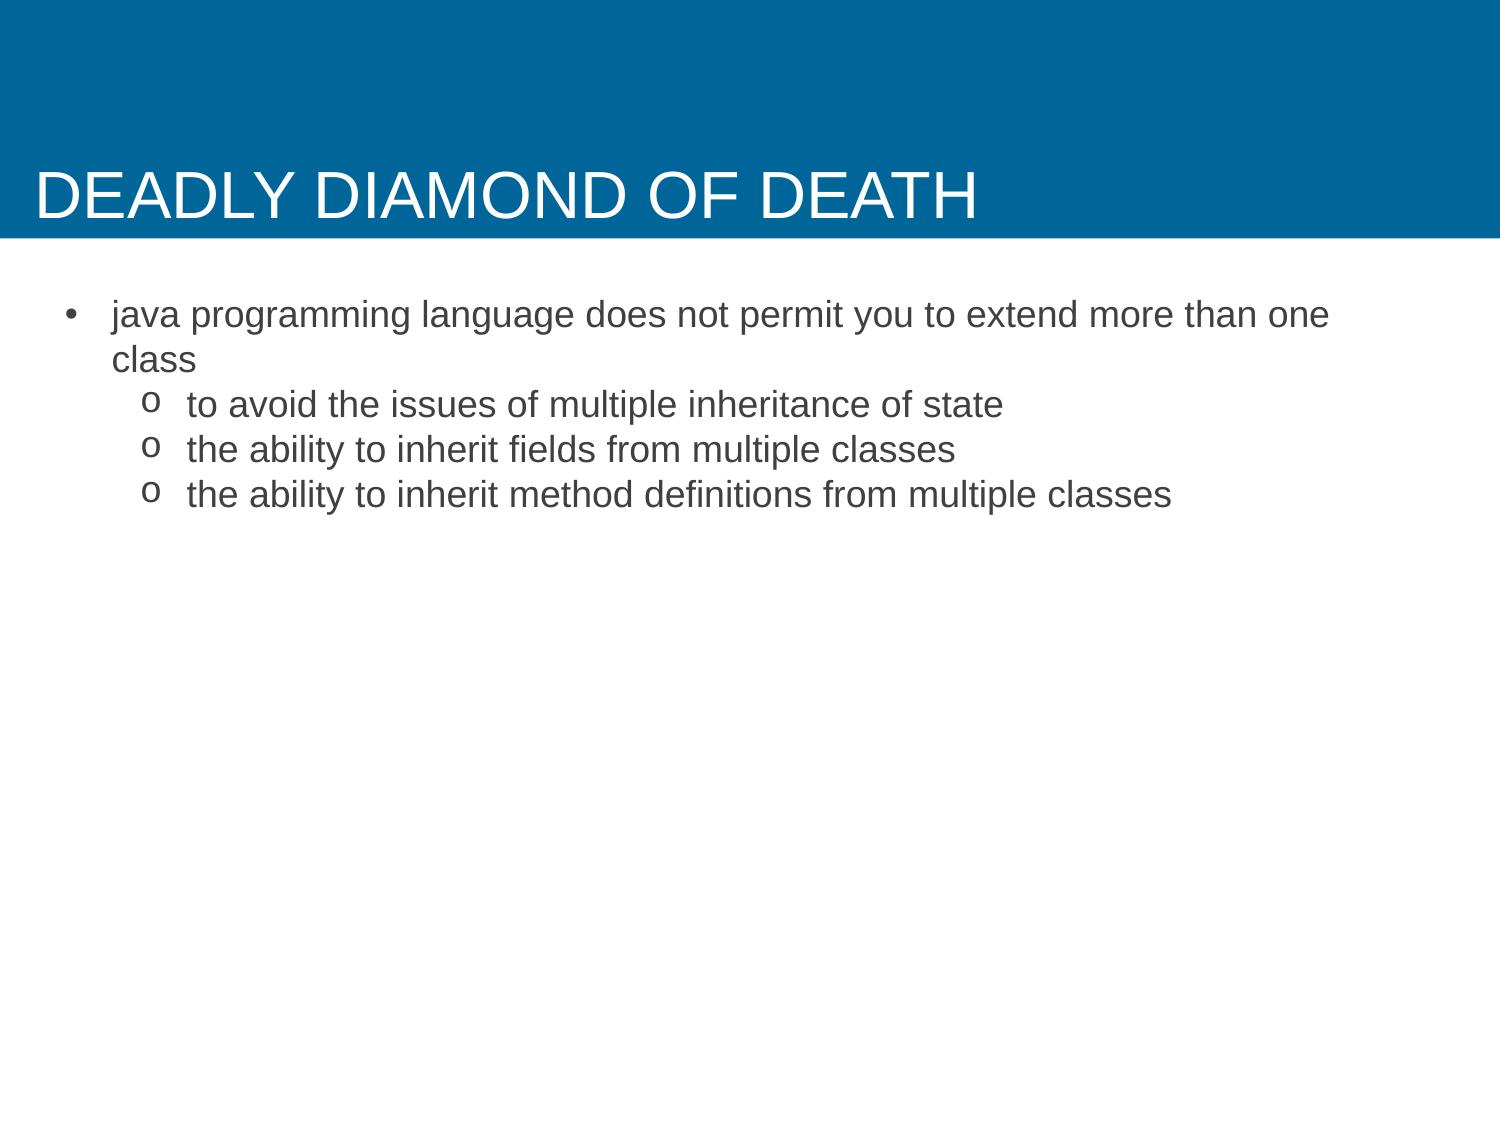

Deadly Diamond of Death
java programming language does not permit you to extend more than one class
to avoid the issues of multiple inheritance of state
the ability to inherit fields from multiple classes
the ability to inherit method definitions from multiple classes

106